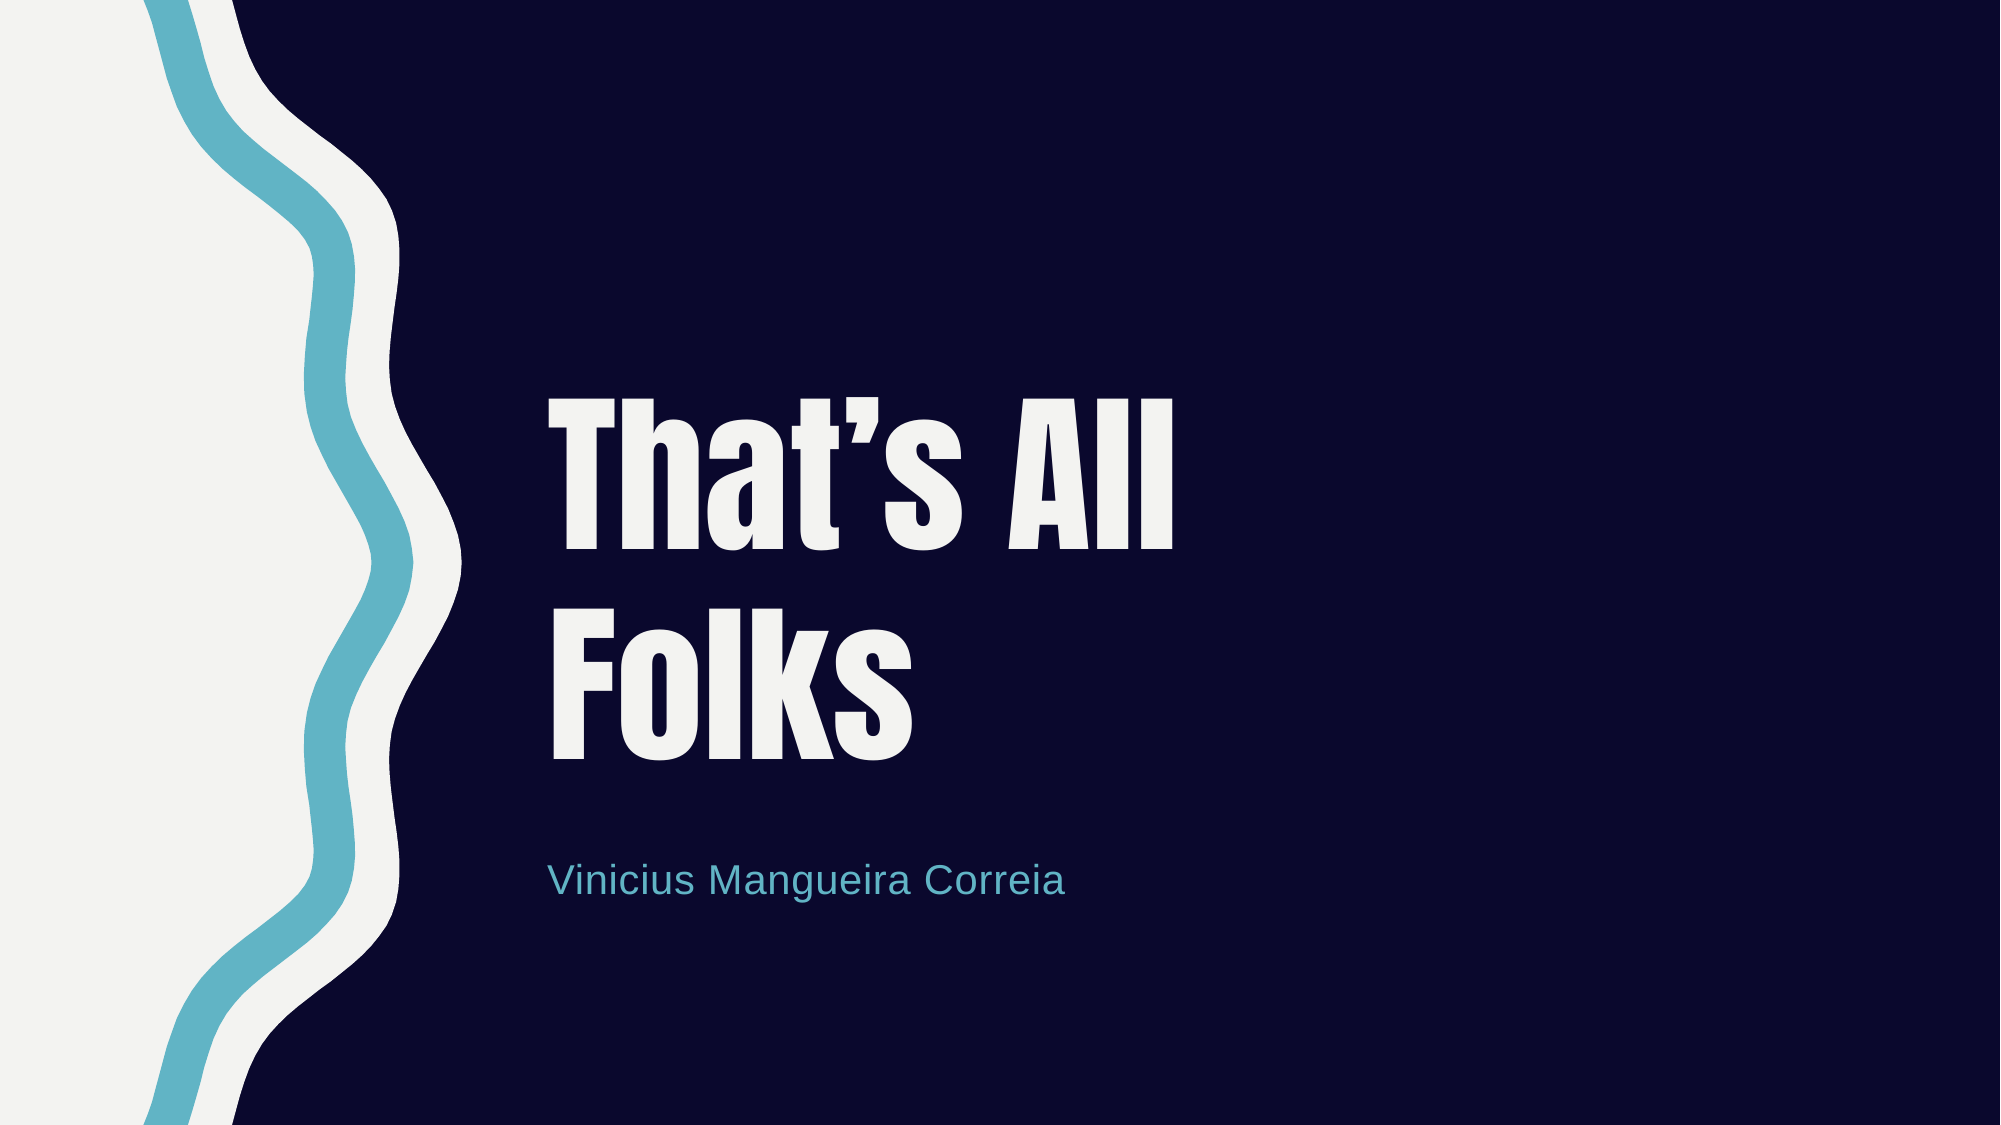

# That’s All Folks
Vinicius Mangueira Correia